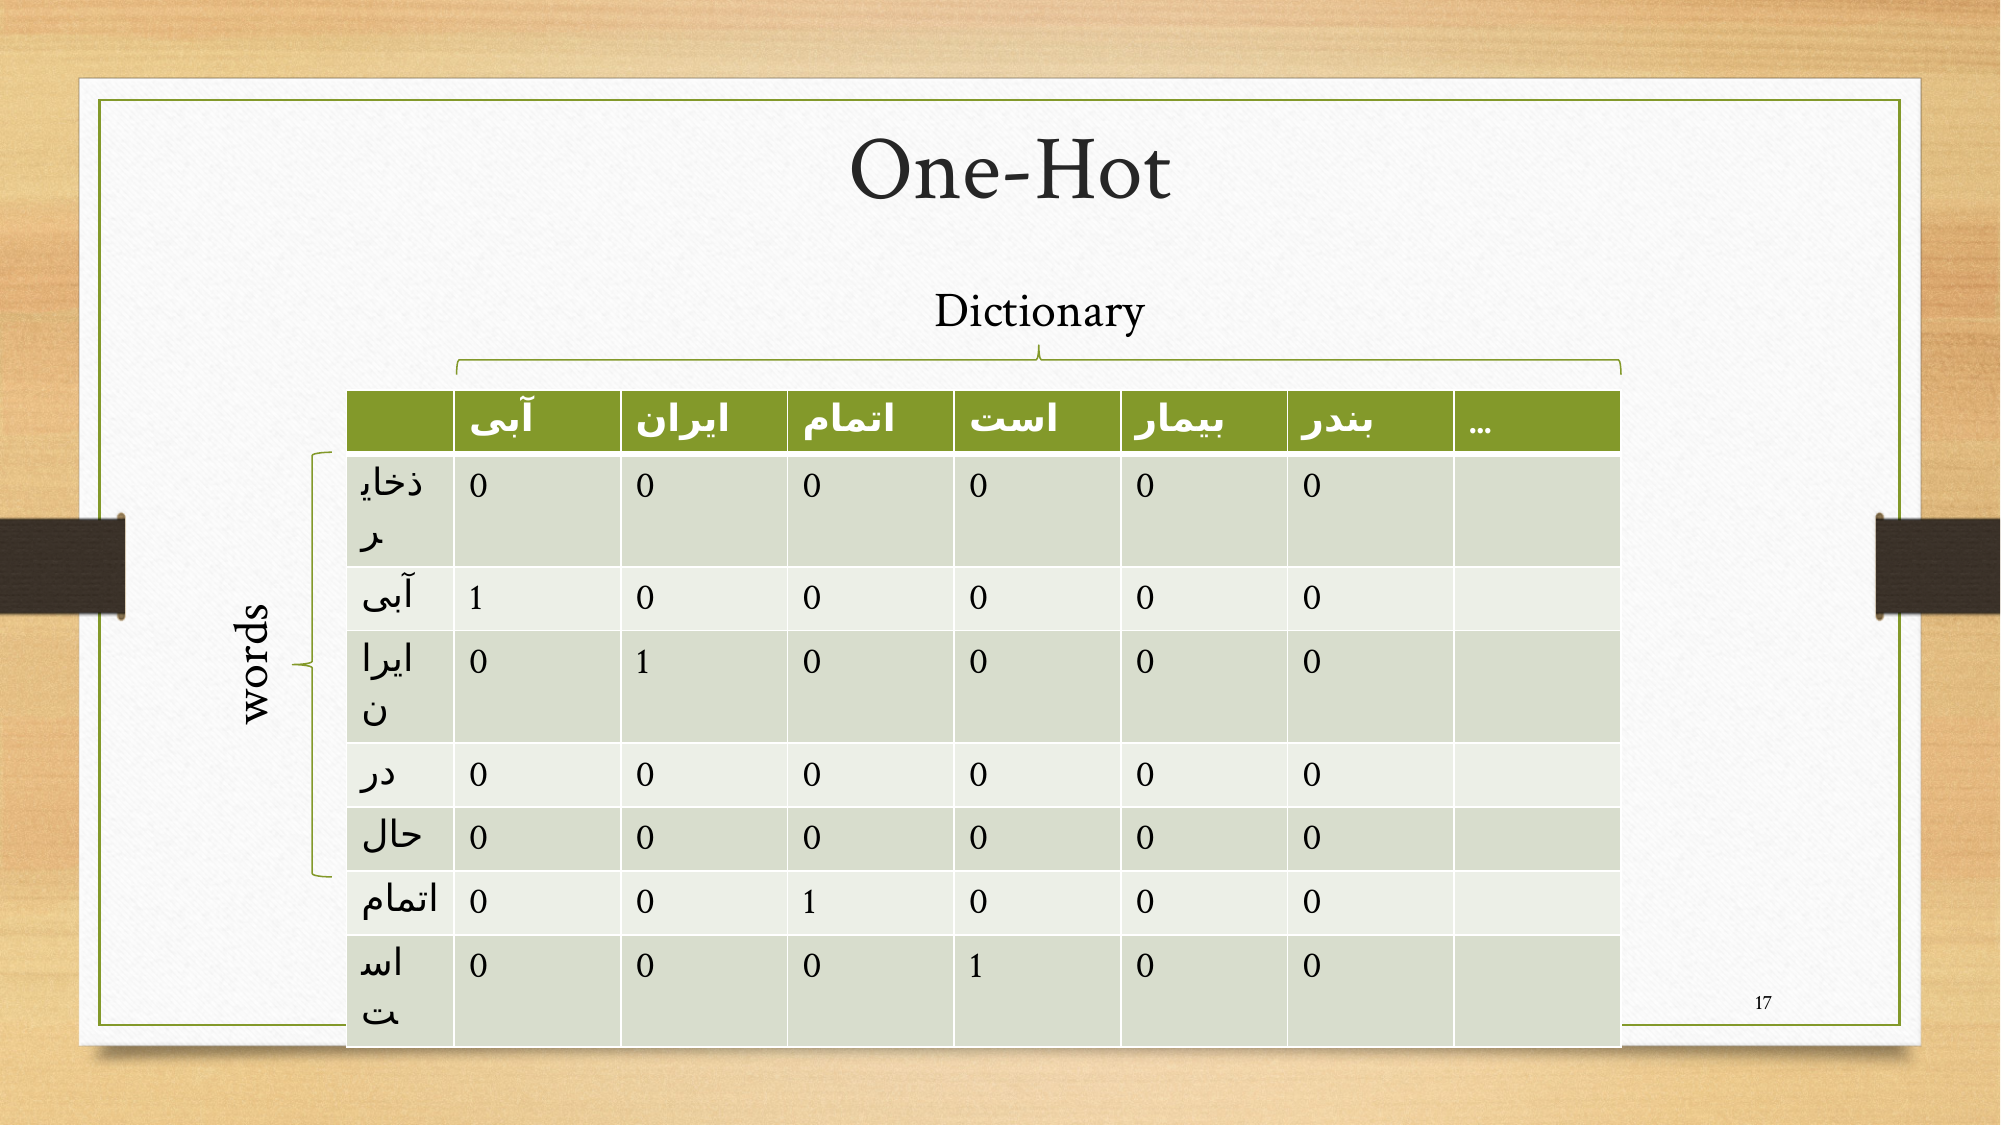

One-Hot
Dictionary
|  | آبی | ایران | اتمام | است | بیمار | بندر | ... |
| --- | --- | --- | --- | --- | --- | --- | --- |
| ذخایر | 0 | 0 | 0 | 0 | 0 | 0 |  |
| آبی | 1 | 0 | 0 | 0 | 0 | 0 |  |
| ایران | 0 | 1 | 0 | 0 | 0 | 0 |  |
| در | 0 | 0 | 0 | 0 | 0 | 0 |  |
| حال | 0 | 0 | 0 | 0 | 0 | 0 |  |
| اتمام | 0 | 0 | 1 | 0 | 0 | 0 |  |
| است | 0 | 0 | 0 | 1 | 0 | 0 |  |

words
17